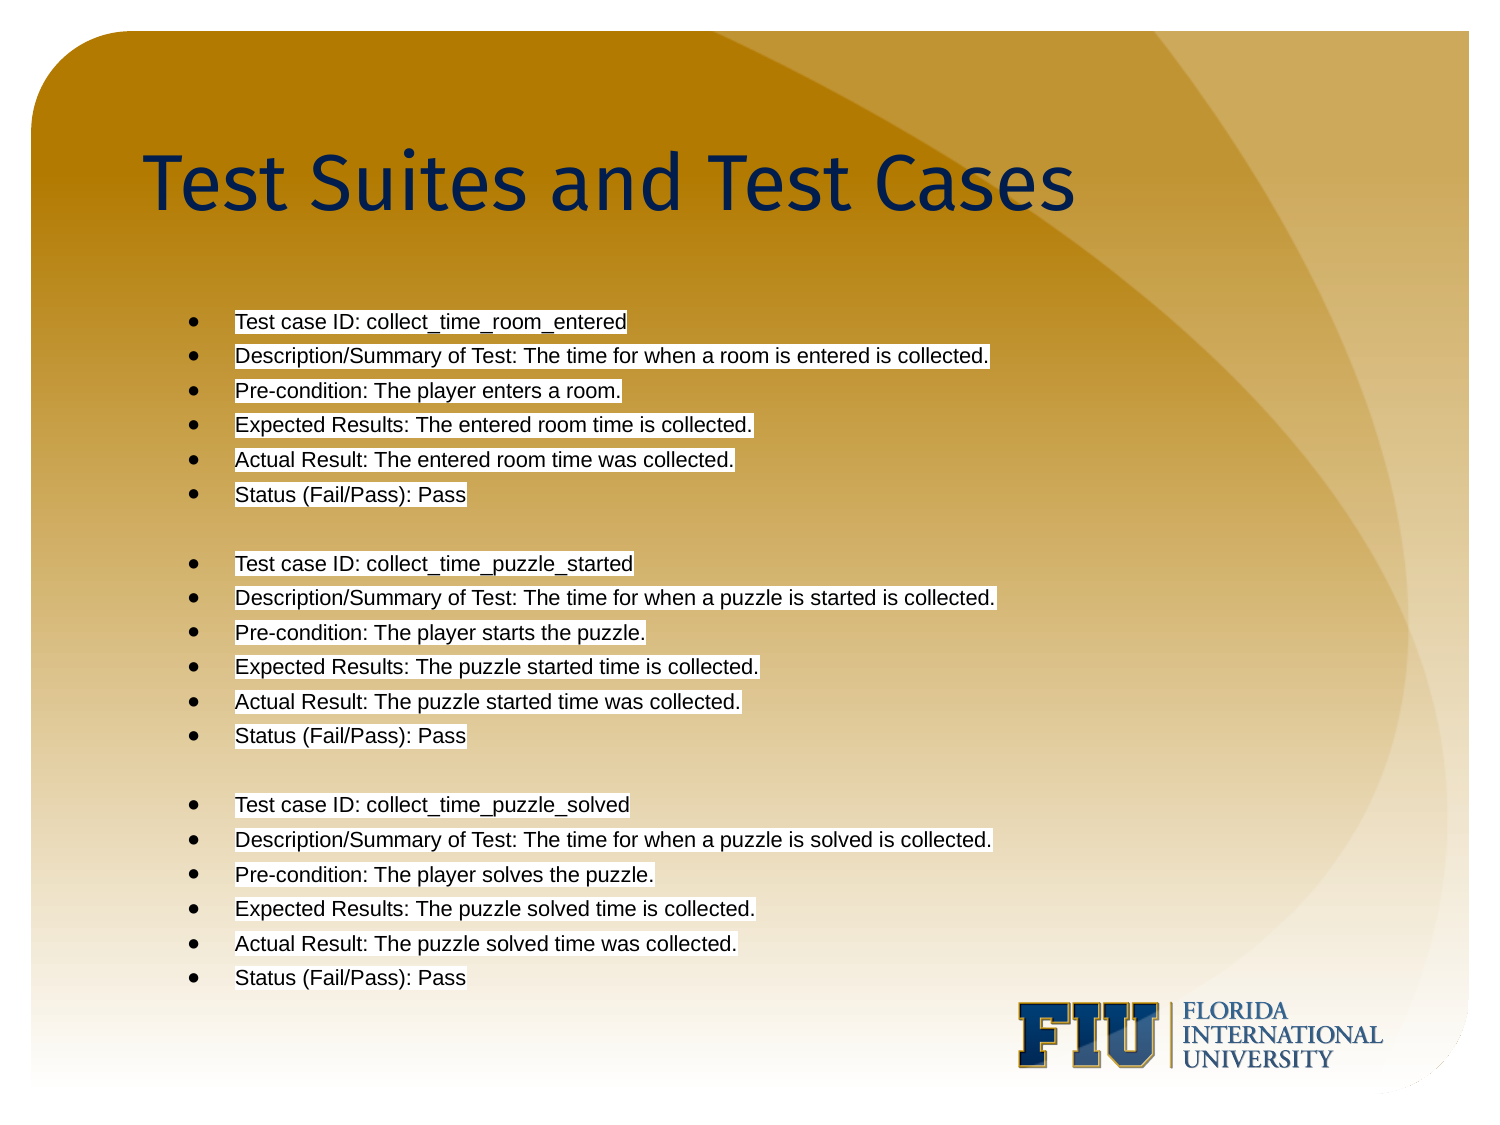

# Test Suites and Test Cases
Test case ID: collect_time_room_entered
Description/Summary of Test: The time for when a room is entered is collected.
Pre-condition: The player enters a room.
Expected Results: The entered room time is collected.
Actual Result: The entered room time was collected.
Status (Fail/Pass): Pass

Test case ID: collect_time_puzzle_started
Description/Summary of Test: The time for when a puzzle is started is collected.
Pre-condition: The player starts the puzzle.
Expected Results: The puzzle started time is collected.
Actual Result: The puzzle started time was collected.
Status (Fail/Pass): Pass

Test case ID: collect_time_puzzle_solved
Description/Summary of Test: The time for when a puzzle is solved is collected.
Pre-condition: The player solves the puzzle.
Expected Results: The puzzle solved time is collected.
Actual Result: The puzzle solved time was collected.
Status (Fail/Pass): Pass